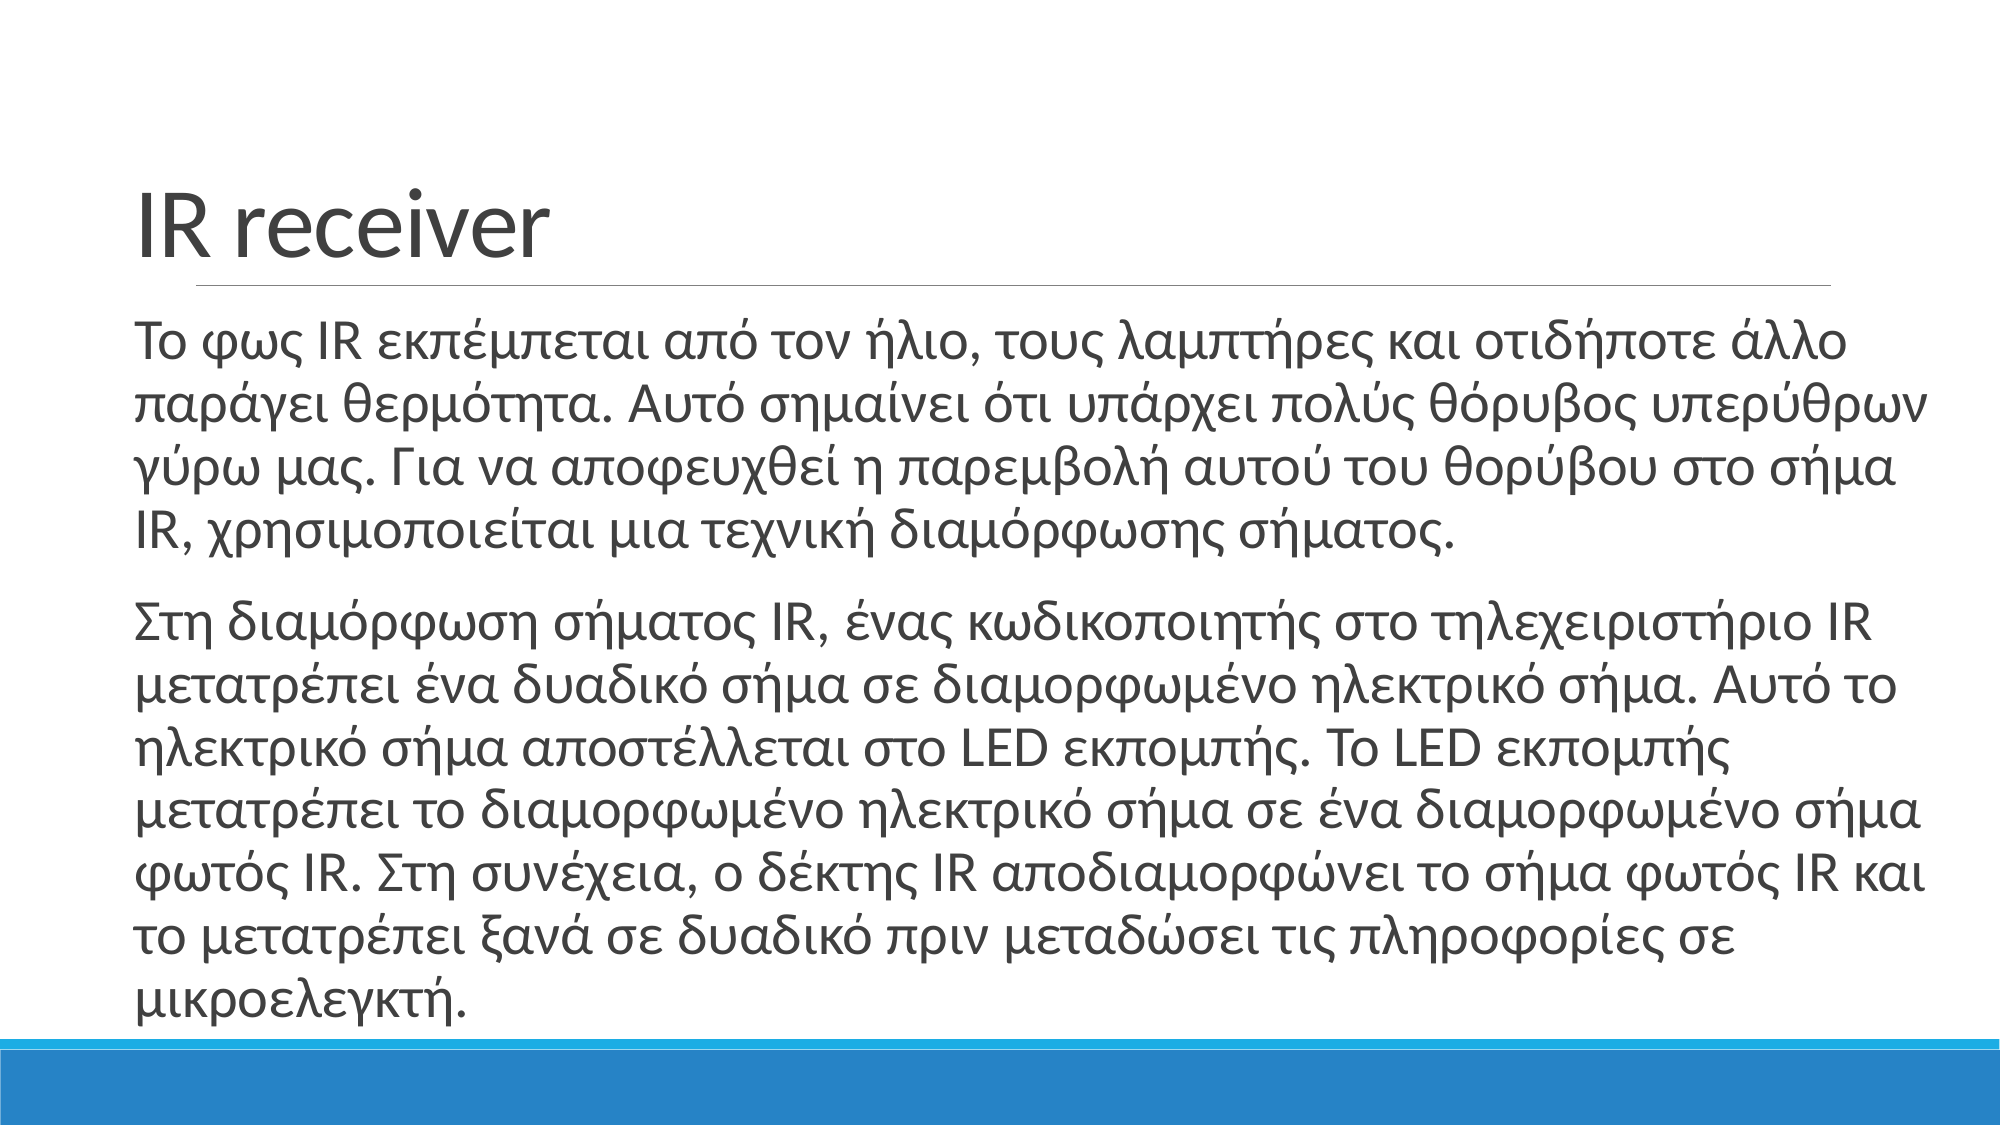

# IR receiver
Το φως IR εκπέμπεται από τον ήλιο, τους λαμπτήρες και οτιδήποτε άλλο παράγει θερμότητα. Αυτό σημαίνει ότι υπάρχει πολύς θόρυβος υπερύθρων γύρω μας. Για να αποφευχθεί η παρεμβολή αυτού του θορύβου στο σήμα IR, χρησιμοποιείται μια τεχνική διαμόρφωσης σήματος.
Στη διαμόρφωση σήματος IR, ένας κωδικοποιητής στο τηλεχειριστήριο IR μετατρέπει ένα δυαδικό σήμα σε διαμορφωμένο ηλεκτρικό σήμα. Αυτό το ηλεκτρικό σήμα αποστέλλεται στο LED εκπομπής. Το LED εκπομπής μετατρέπει το διαμορφωμένο ηλεκτρικό σήμα σε ένα διαμορφωμένο σήμα φωτός IR. Στη συνέχεια, ο δέκτης IR αποδιαμορφώνει το σήμα φωτός IR και το μετατρέπει ξανά σε δυαδικό πριν μεταδώσει τις πληροφορίες σε μικροελεγκτή.